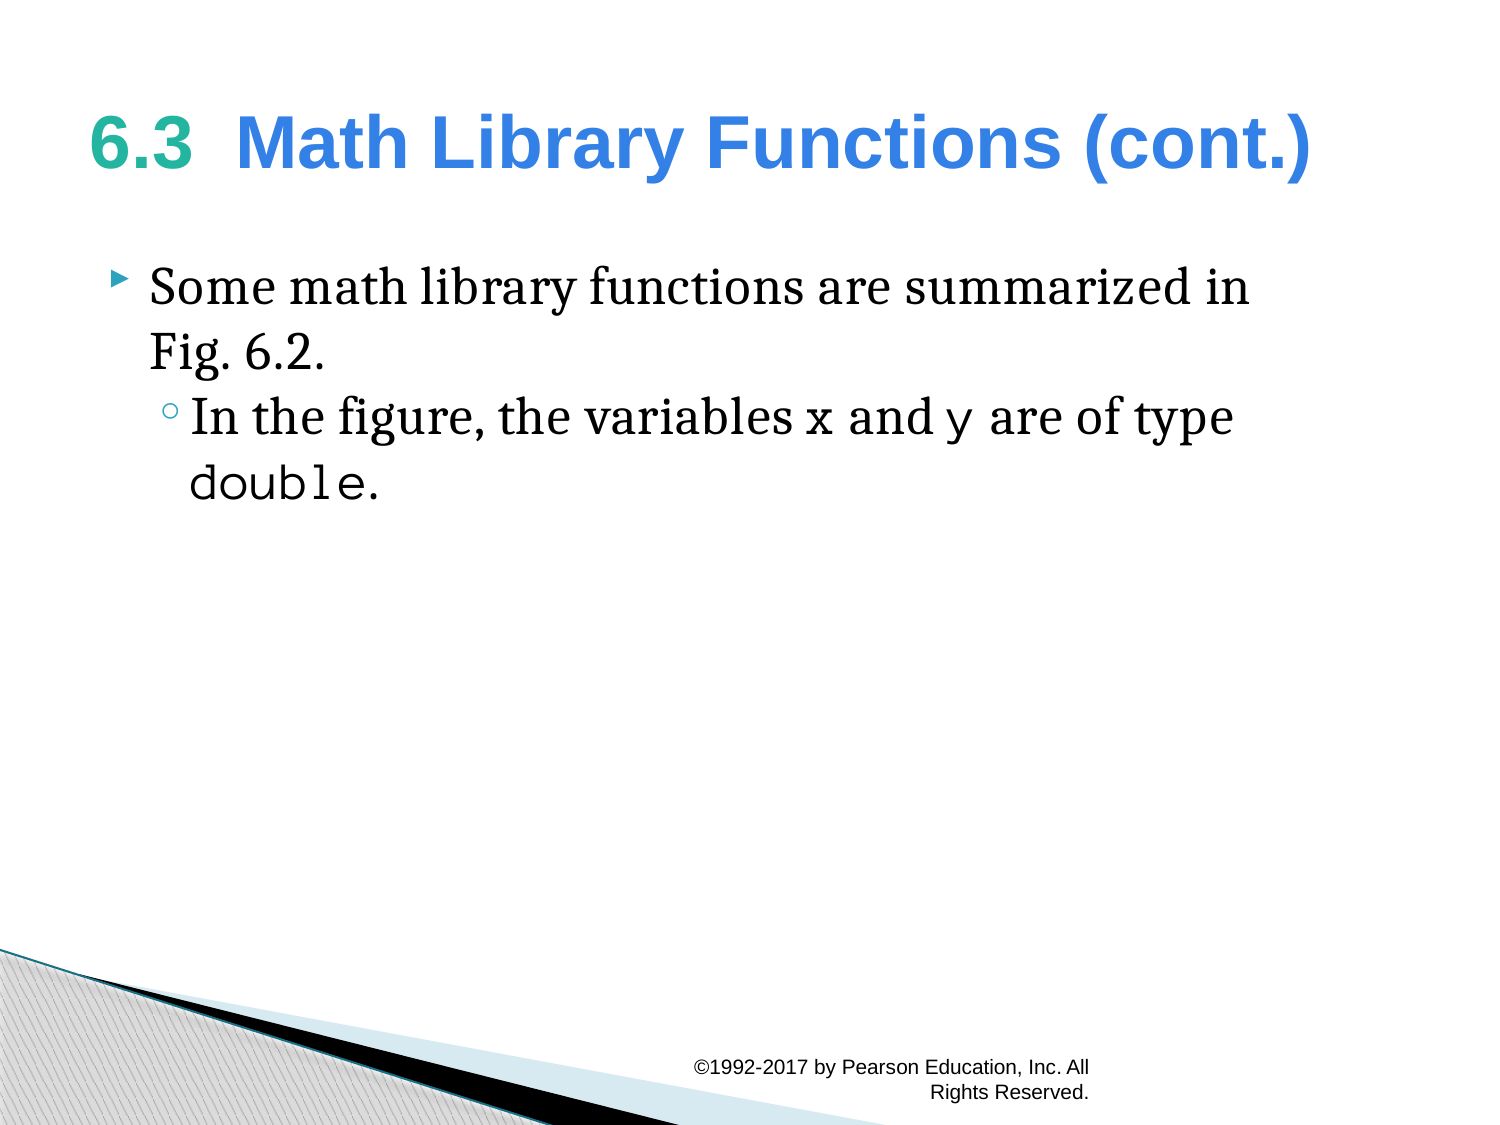

# 6.3  Math Library Functions (cont.)
Some math library functions are summarized in Fig. 6.2.
In the figure, the variables x and y are of type double.
©1992-2017 by Pearson Education, Inc. All Rights Reserved.